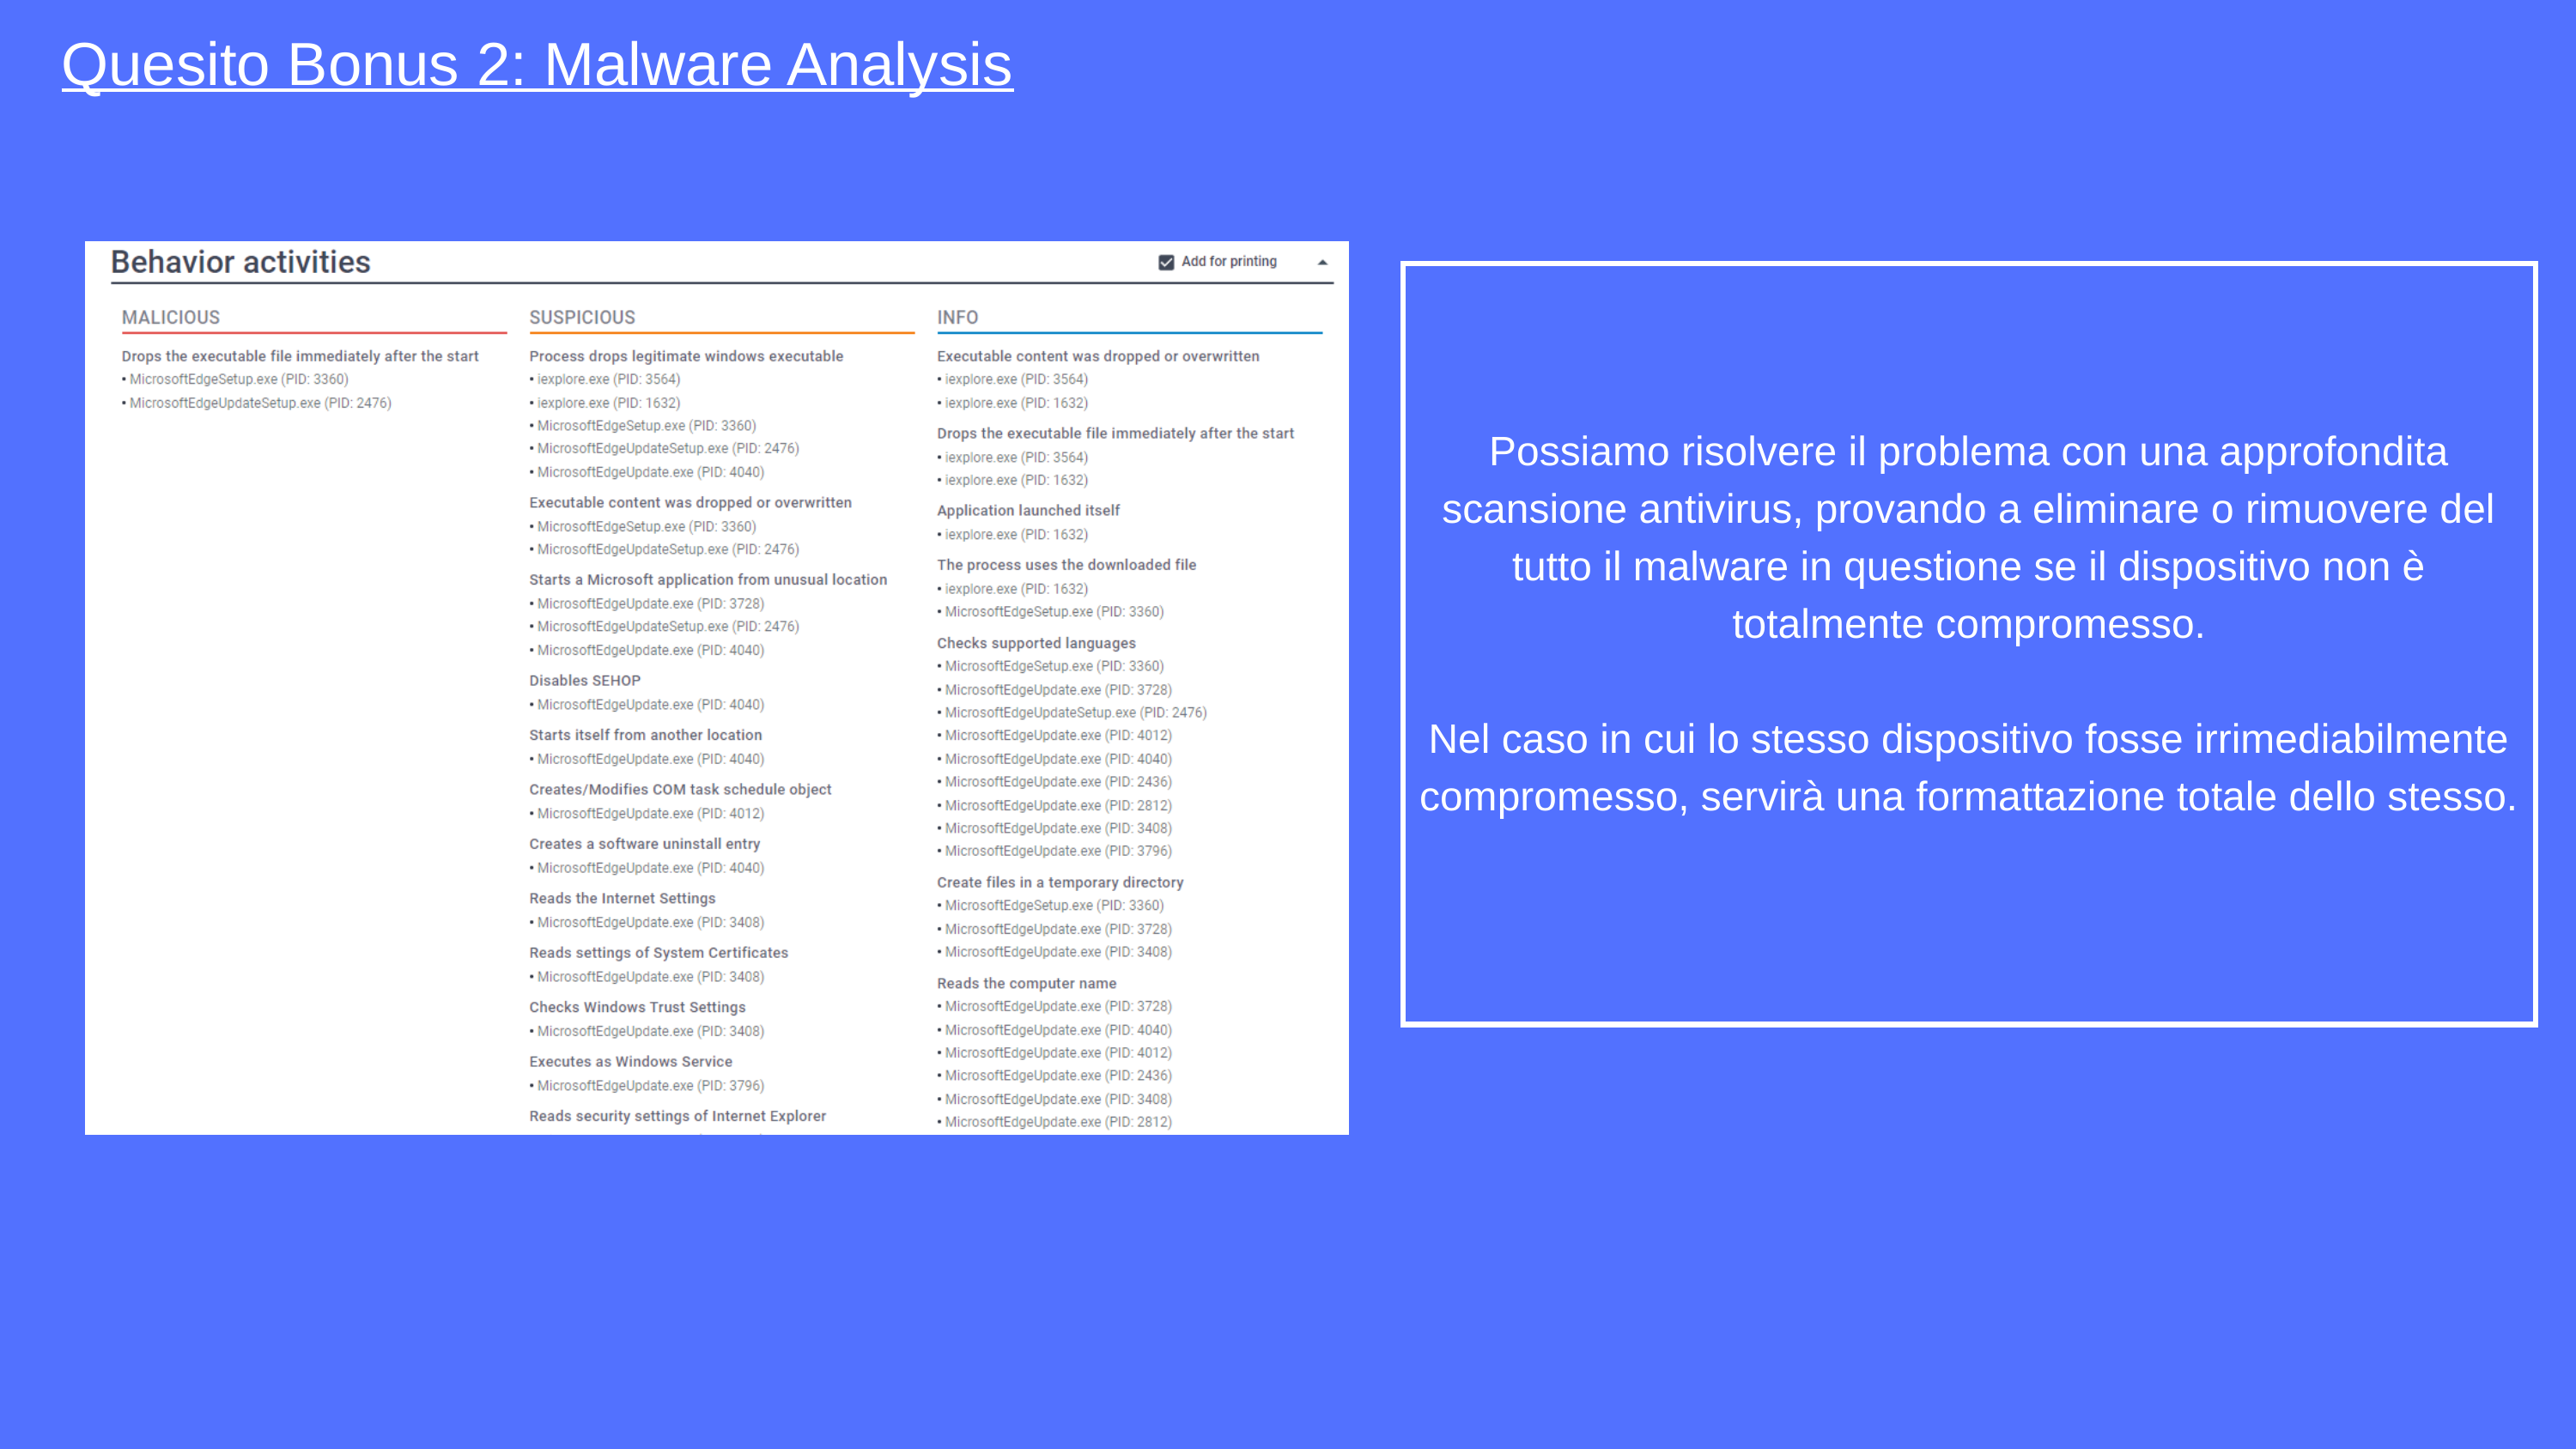

Quesito Bonus 2: Malware Analysis

Possiamo risolvere il problema con una approfondita scansione antivirus, provando a eliminare o rimuovere del tutto il malware in questione se il dispositivo non è totalmente compromesso.

Nel caso in cui lo stesso dispositivo fosse irrimediabilmente compromesso, servirà una formattazione totale dello stesso.